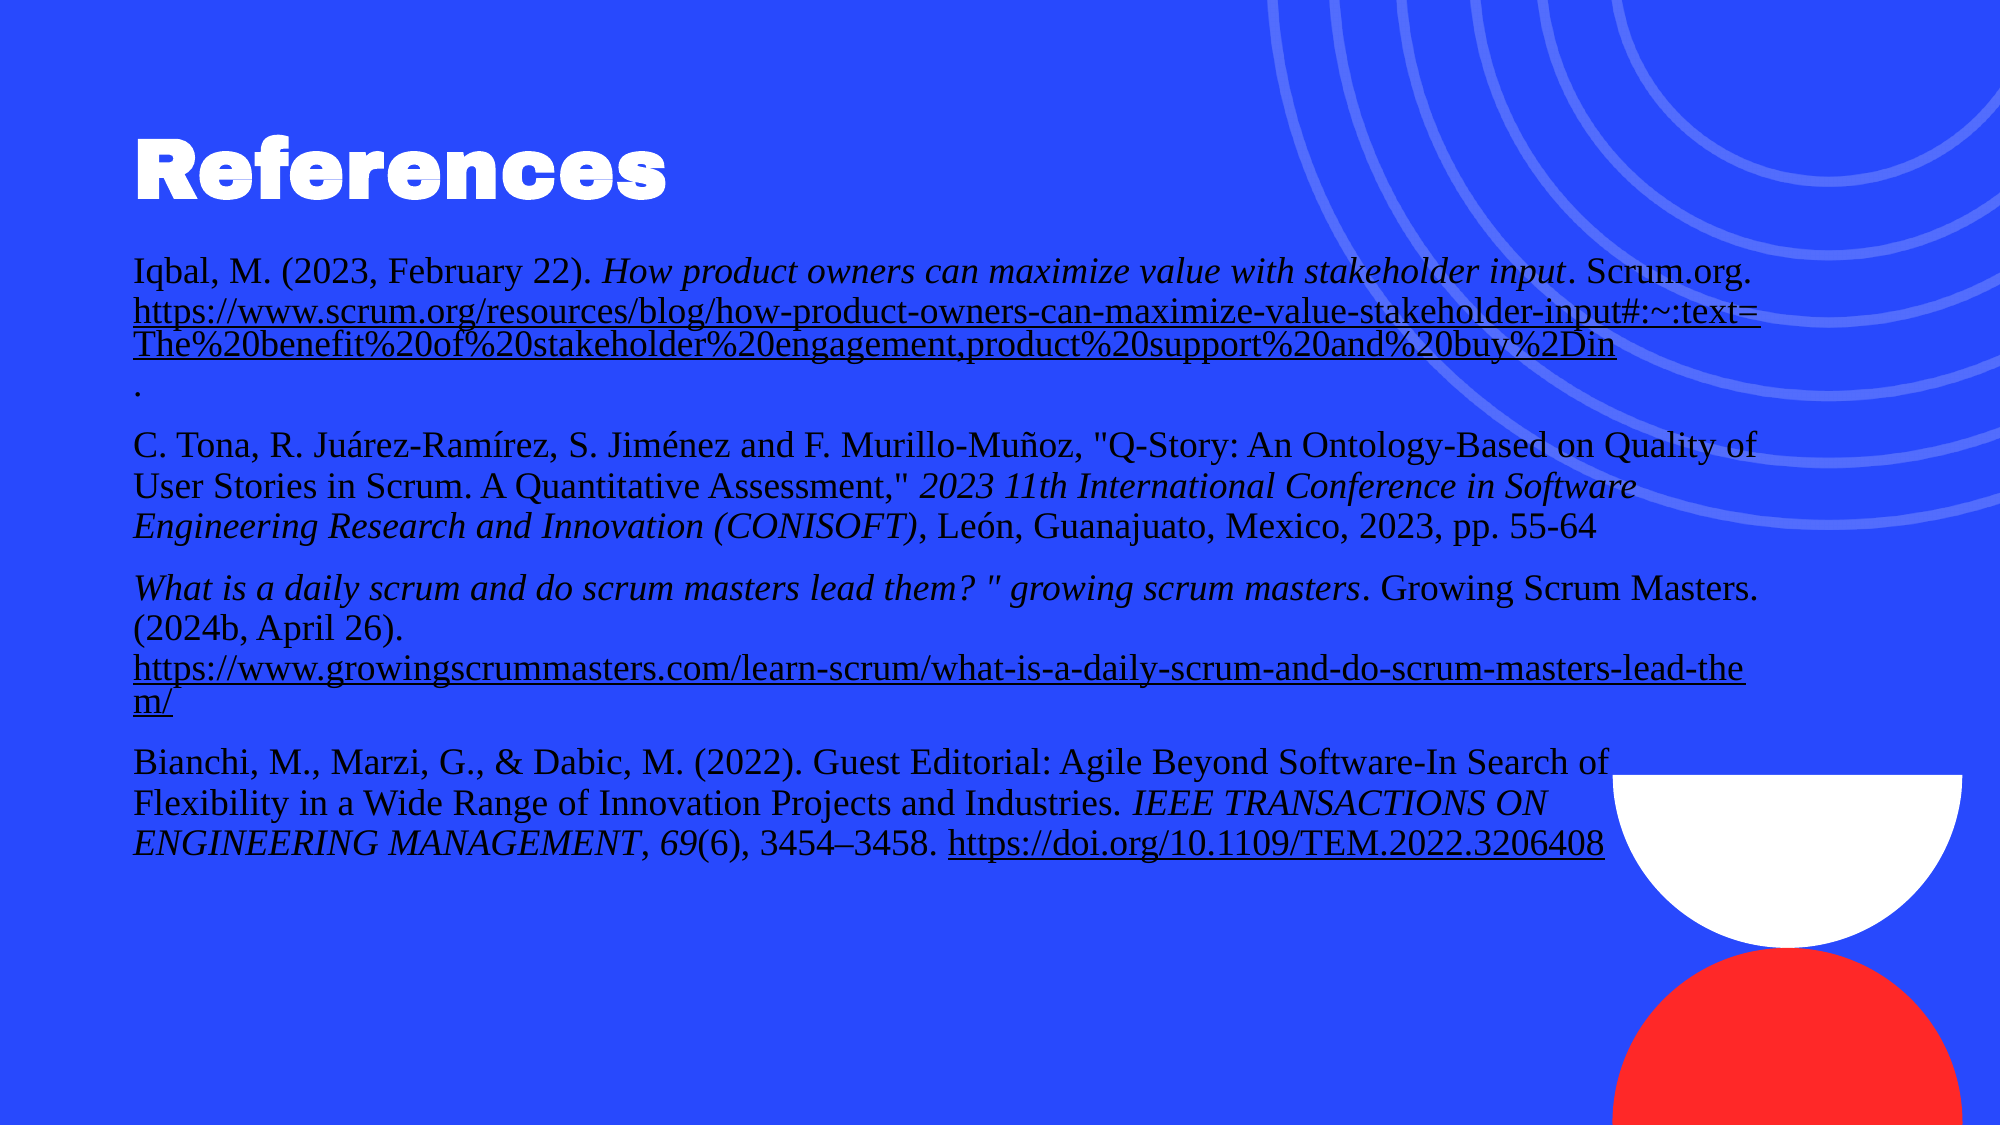

# References
Iqbal, M. (2023, February 22). How product owners can maximize value with stakeholder input. Scrum.org. https://www.scrum.org/resources/blog/how-product-owners-can-maximize-value-stakeholder-input#:~:text=The%20benefit%20of%20stakeholder%20engagement,product%20support%20and%20buy%2Din.
C. Tona, R. Juárez-Ramírez, S. Jiménez and F. Murillo-Muñoz, "Q-Story: An Ontology-Based on Quality of User Stories in Scrum. A Quantitative Assessment," 2023 11th International Conference in Software Engineering Research and Innovation (CONISOFT), León, Guanajuato, Mexico, 2023, pp. 55-64
What is a daily scrum and do scrum masters lead them? " growing scrum masters. Growing Scrum Masters. (2024b, April 26). https://www.growingscrummasters.com/learn-scrum/what-is-a-daily-scrum-and-do-scrum-masters-lead-them/
Bianchi, M., Marzi, G., & Dabic, M. (2022). Guest Editorial: Agile Beyond Software-In Search of Flexibility in a Wide Range of Innovation Projects and Industries. IEEE TRANSACTIONS ON ENGINEERING MANAGEMENT, 69(6), 3454–3458. https://doi.org/10.1109/TEM.2022.3206408